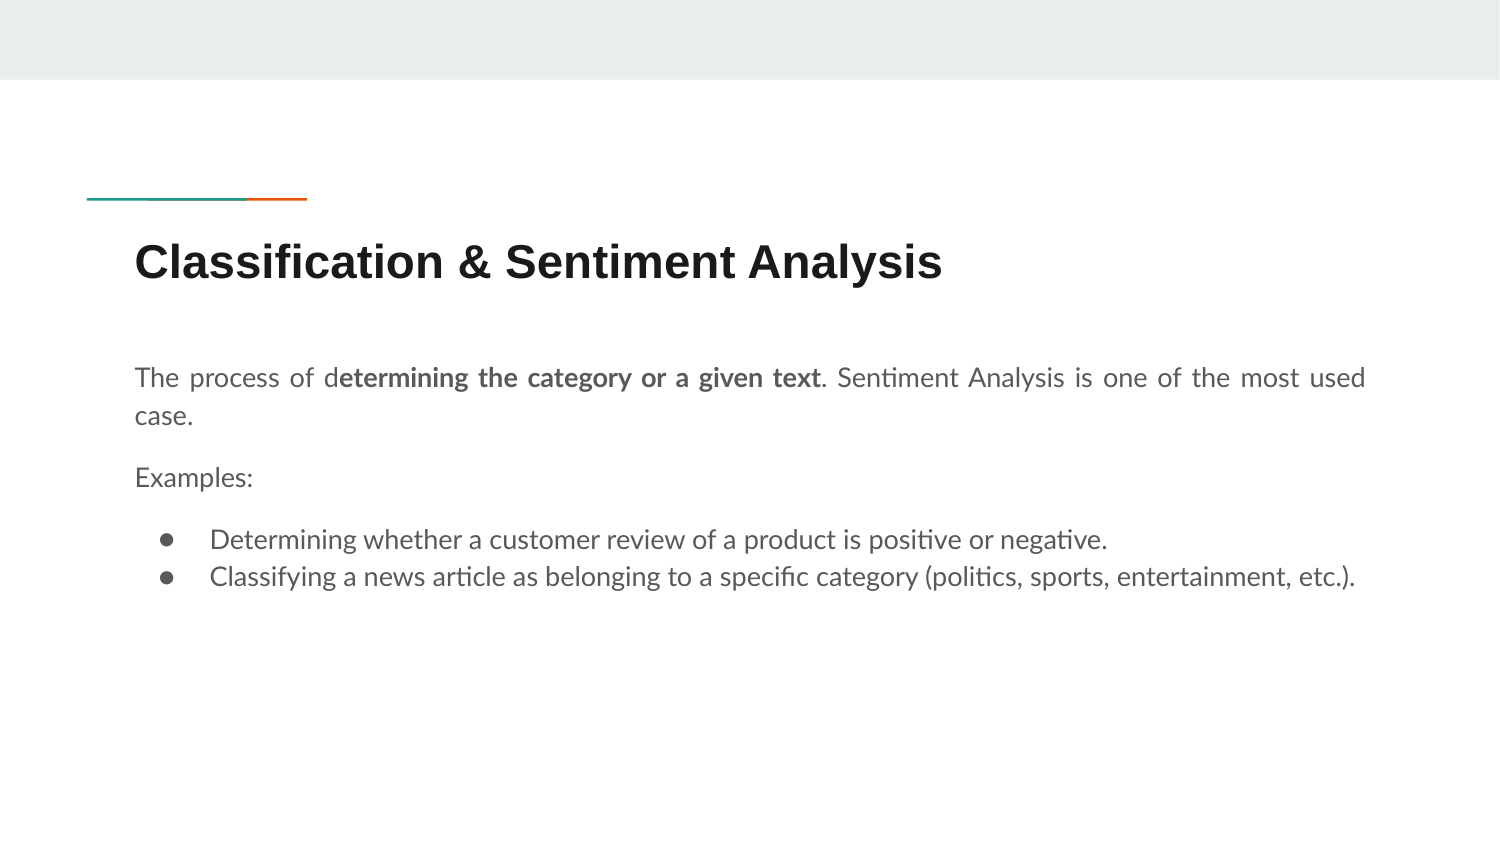

# Classification & Sentiment Analysis
The process of determining the category or a given text. Sentiment Analysis is one of the most used case.
Examples:
Determining whether a customer review of a product is positive or negative.
Classifying a news article as belonging to a specific category (politics, sports, entertainment, etc.).